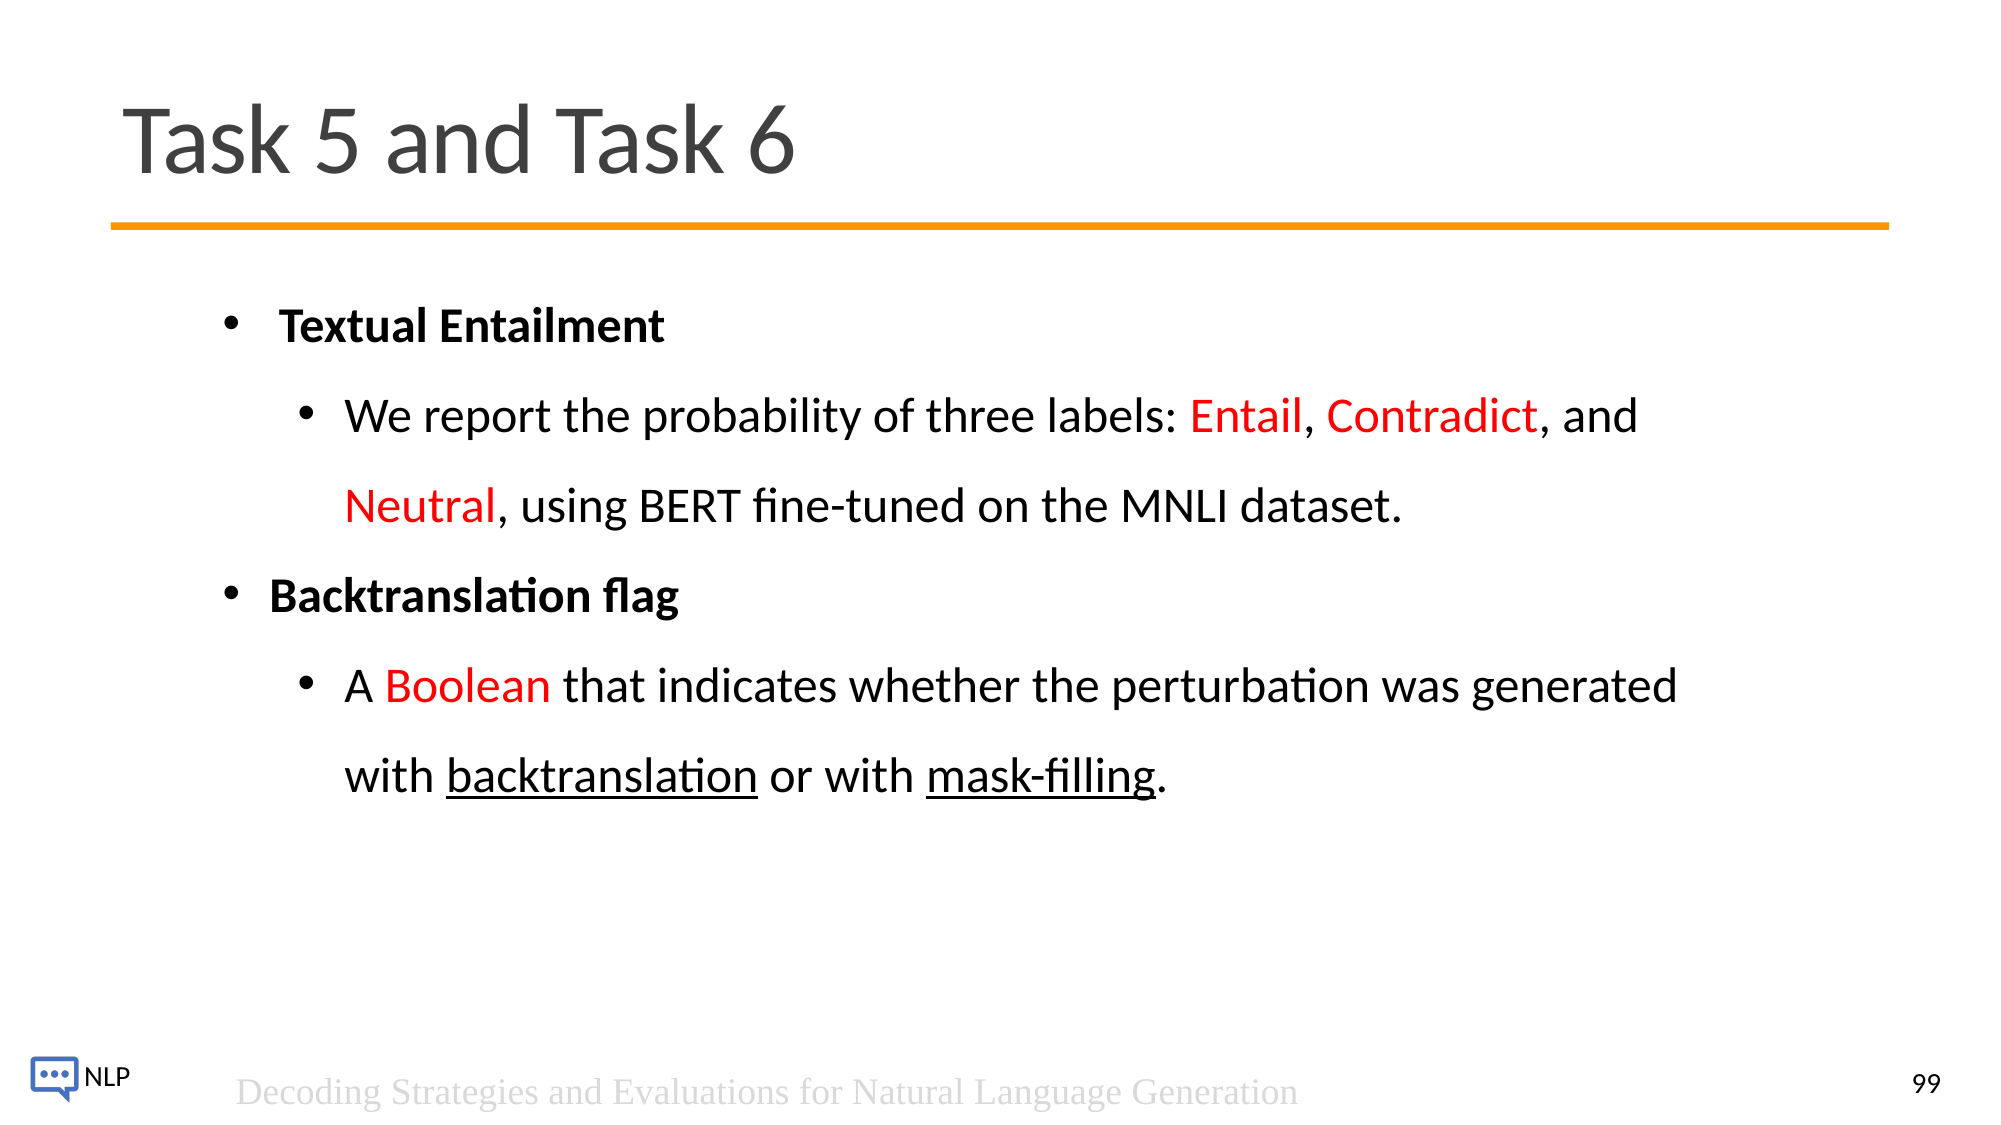

# Task 5 and Task 6
Textual Entailment
We report the probability of three labels: Entail, Contradict, and Neutral, using BERT fine-tuned on the MNLI dataset.
Backtranslation flag
A Boolean that indicates whether the perturbation was generated with backtranslation or with mask-filling.
99
Decoding Strategies and Evaluations for Natural Language Generation